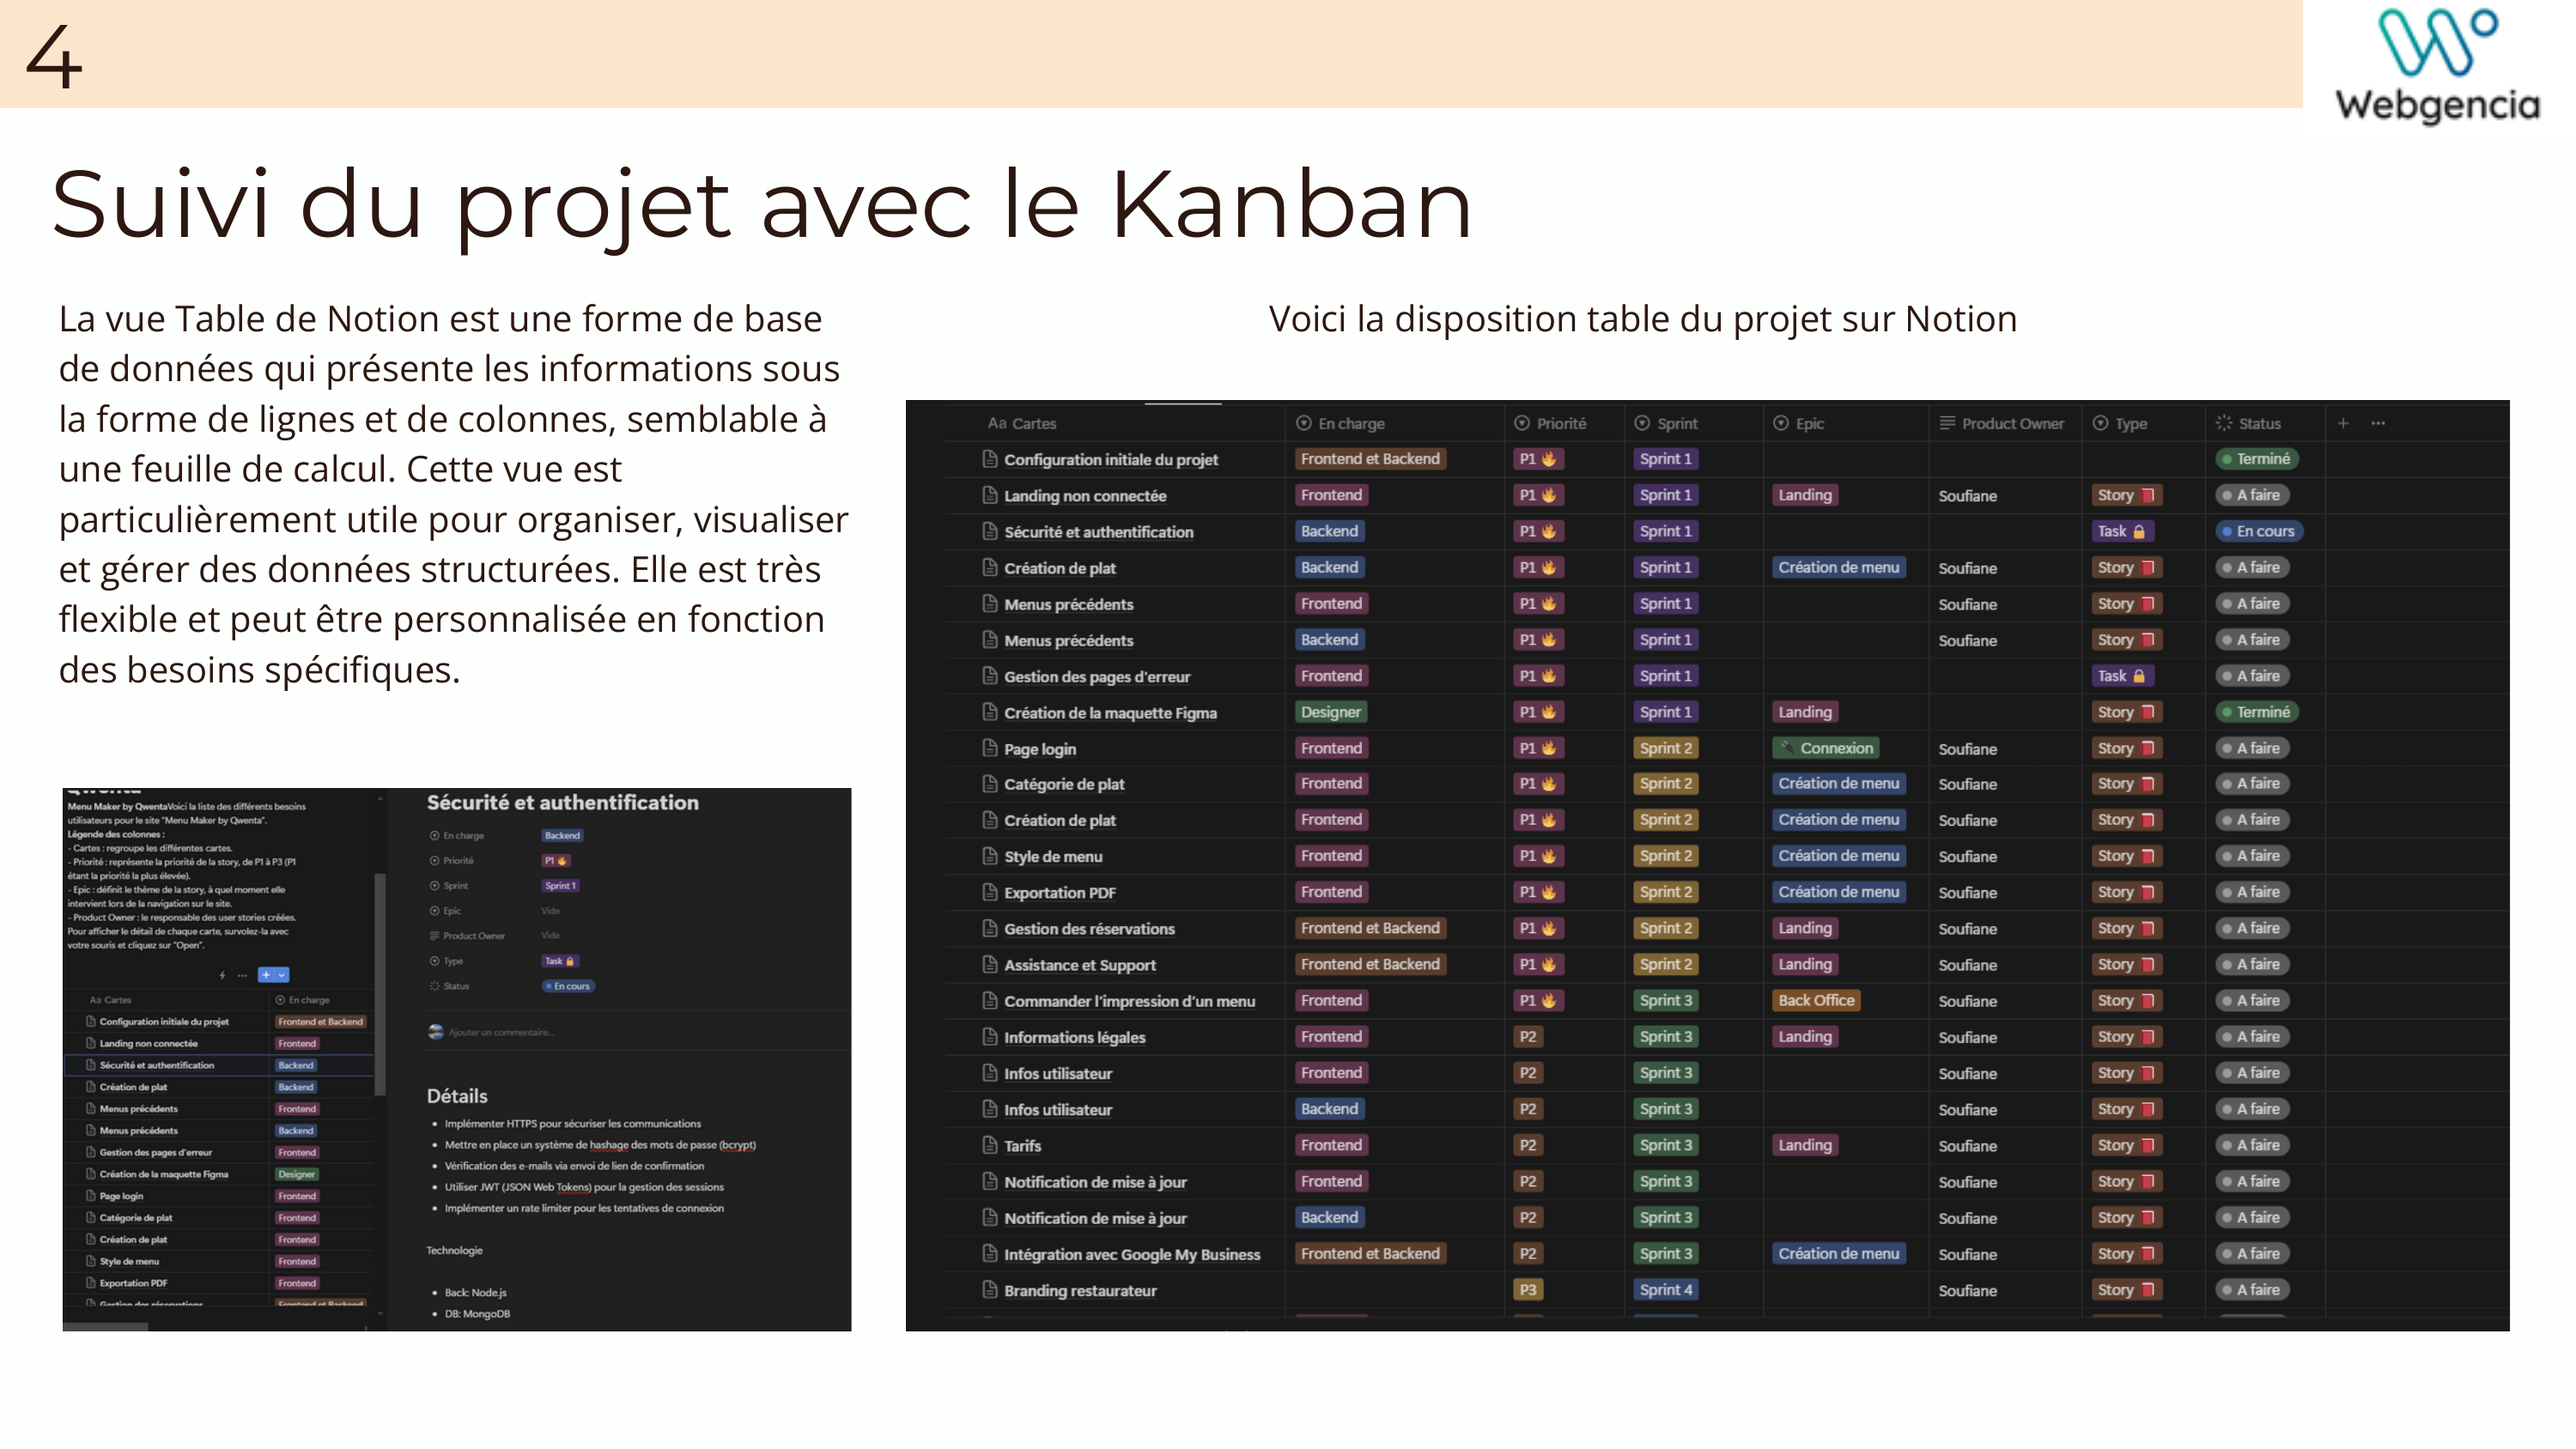

4
Suivi du projet avec le Kanban
La vue Table de Notion est une forme de base de données qui présente les informations sous la forme de lignes et de colonnes, semblable à une feuille de calcul. Cette vue est particulièrement utile pour organiser, visualiser et gérer des données structurées. Elle est très flexible et peut être personnalisée en fonction des besoins spécifiques.
Voici la disposition table du projet sur Notion